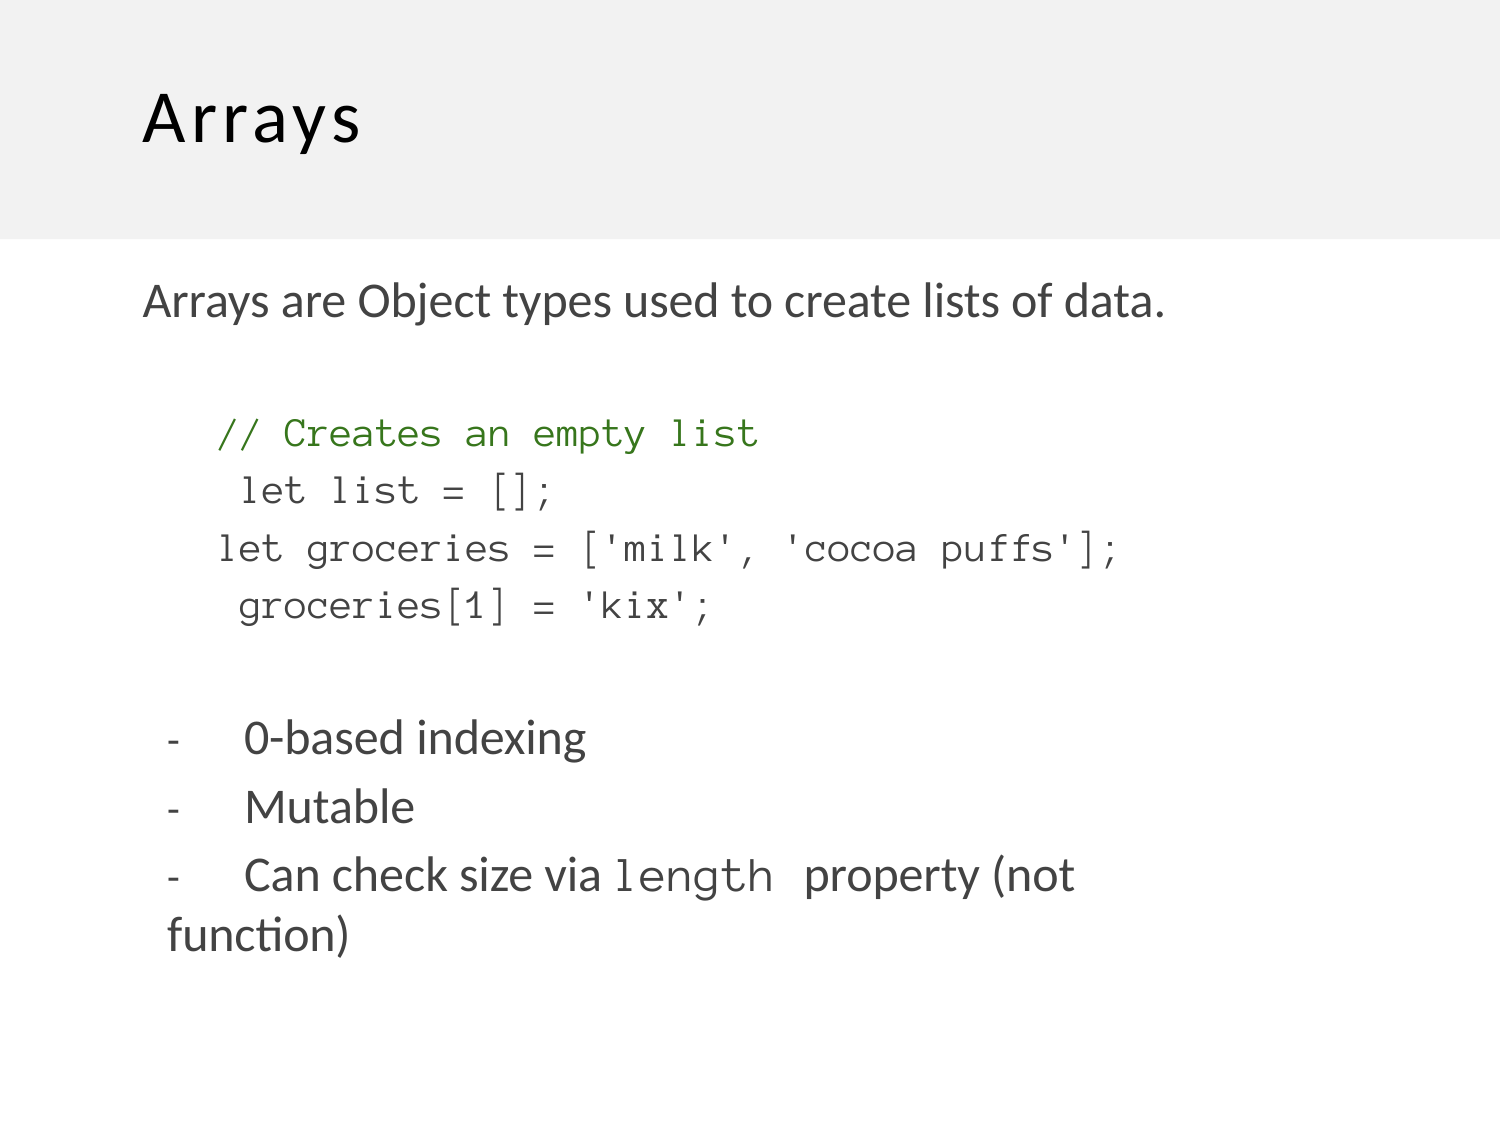

# Arrays
Arrays are Object types used to create lists of data.

// Creates an empty list  let list = [];
let groceries = ['milk', 'cocoa puffs'];  groceries[1] = 'kix';

-	0-based indexing
-	Mutable
-	Can check size via length property (not function)